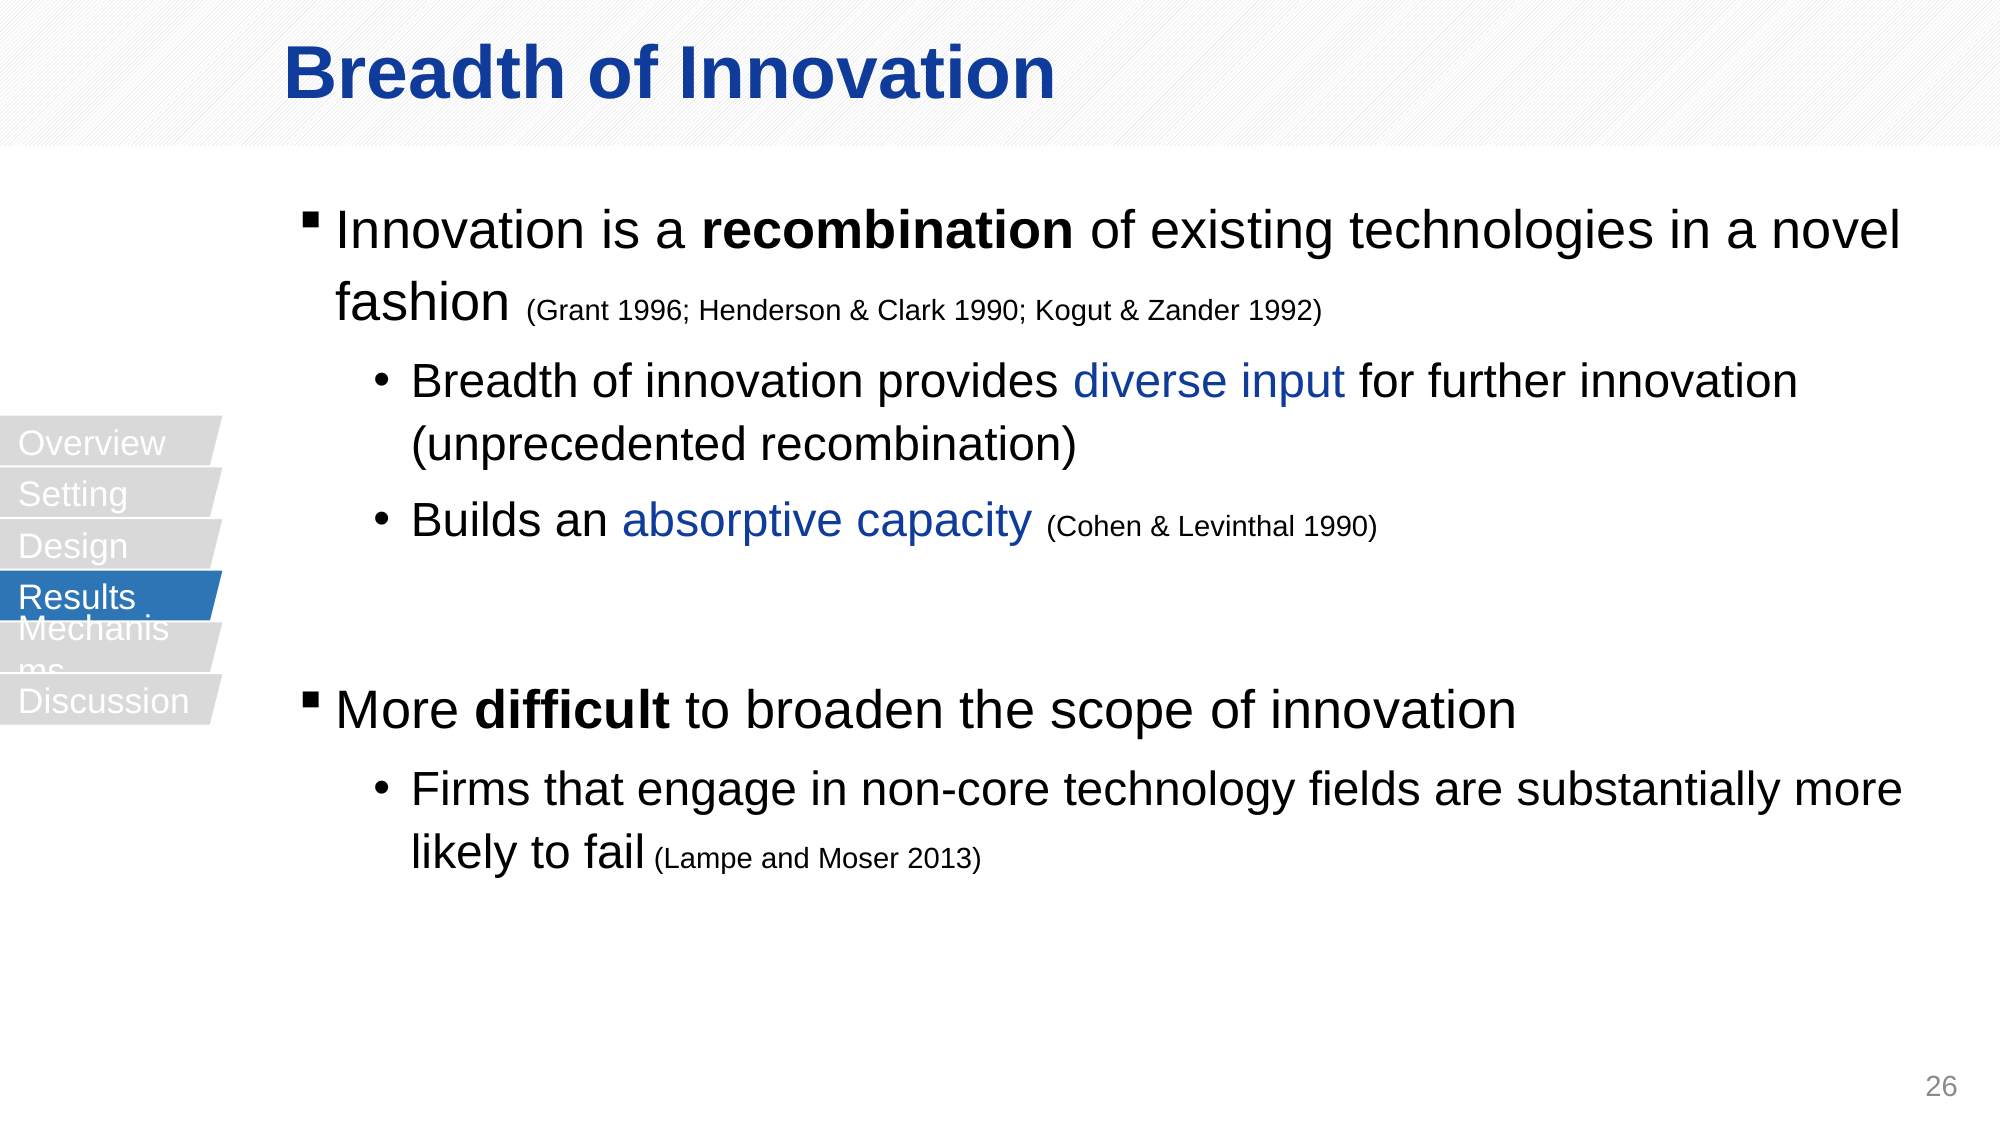

# Breadth of Innovation
Innovation is a recombination of existing technologies in a novel fashion (Grant 1996; Henderson & Clark 1990; Kogut & Zander 1992)
Breadth of innovation provides diverse input for further innovation
(unprecedented recombination)
Builds an absorptive capacity (Cohen & Levinthal 1990)

More difficult to broaden the scope of innovation
Firms that engage in non-core technology fields are substantially more likely to fail (Lampe and Moser 2013)
Overview
Setting
Design
Results
Mechanisms
Discussion
26